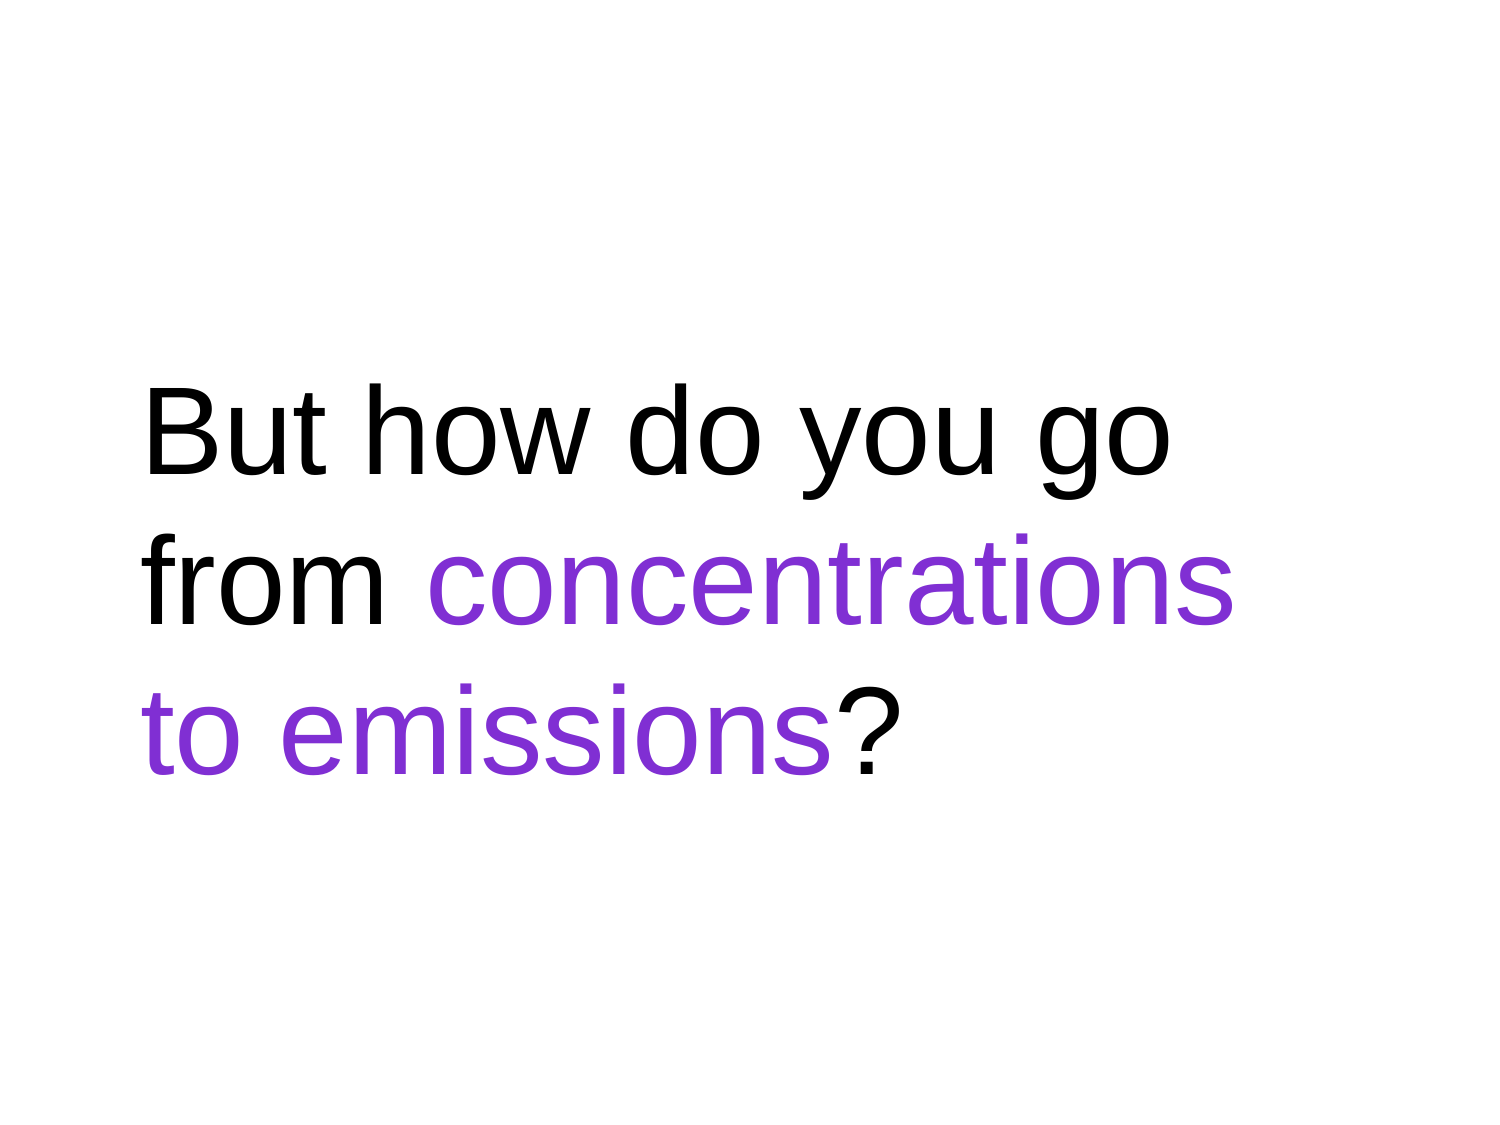

# But how do you go from concentrations to emissions?